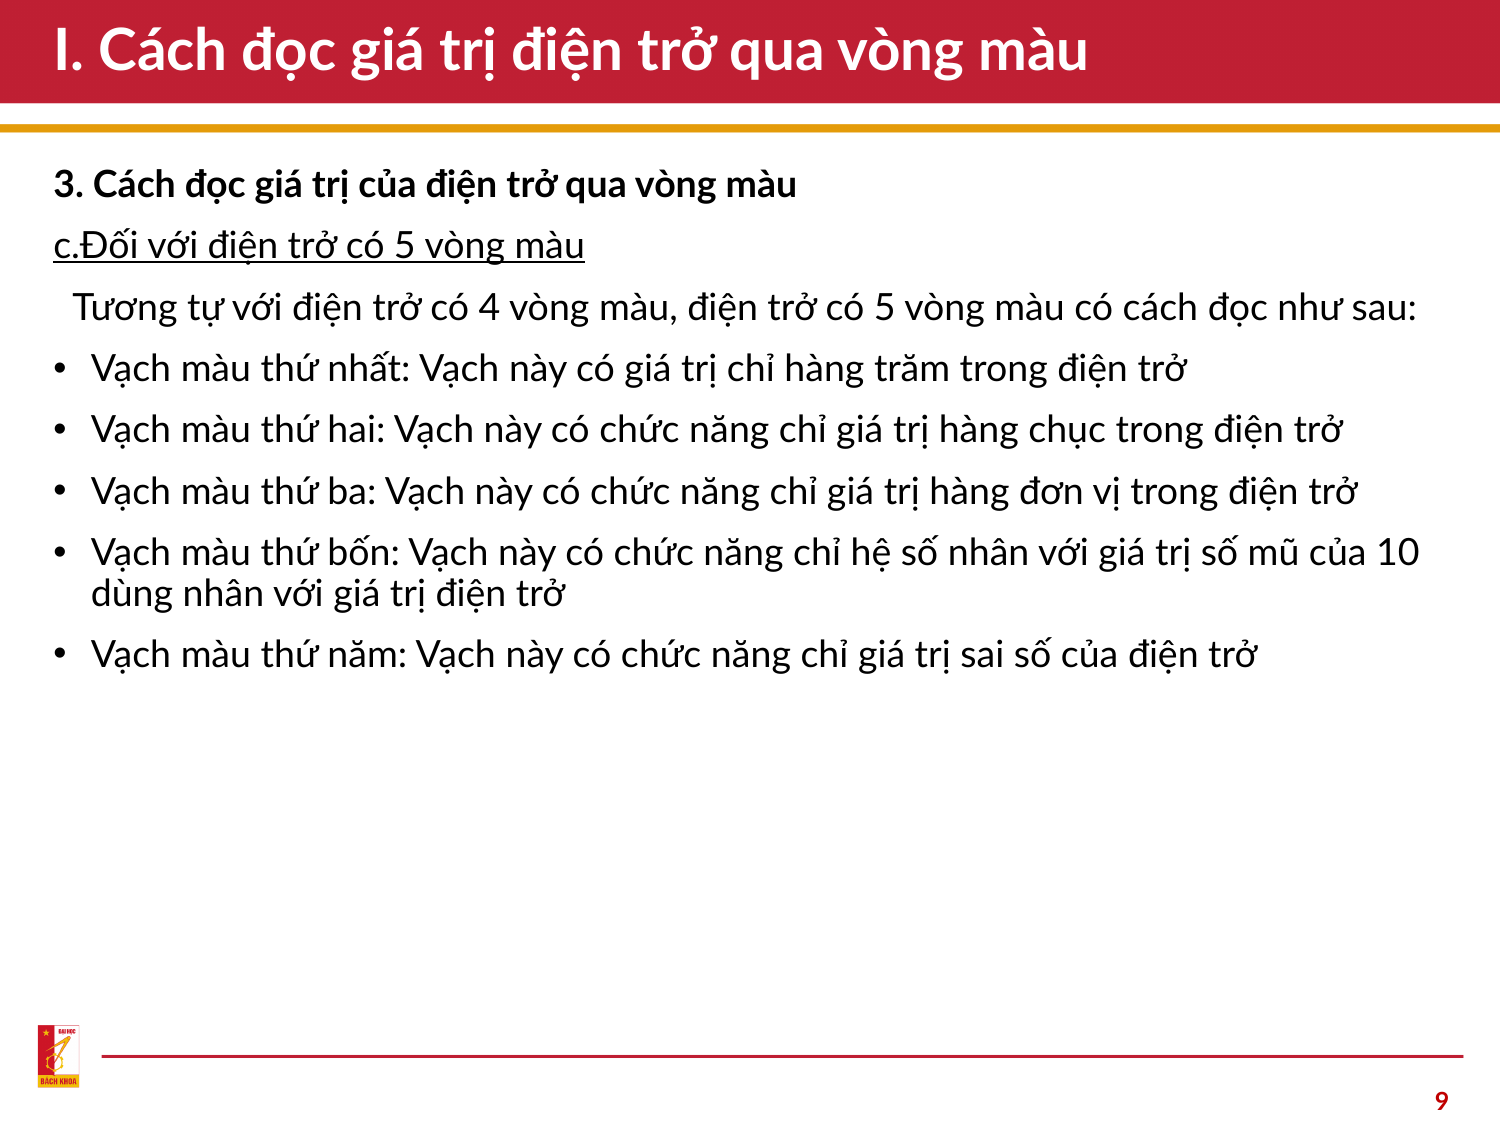

# I. Cách đọc giá trị điện trở qua vòng màu
3. Cách đọc giá trị của điện trở qua vòng màu
c.Đối với điện trở có 5 vòng màu
  Tương tự với điện trở có 4 vòng màu, điện trở có 5 vòng màu có cách đọc như sau:
Vạch màu thứ nhất: Vạch này có giá trị chỉ hàng trăm trong điện trở
Vạch màu thứ hai: Vạch này có chức năng chỉ giá trị hàng chục trong điện trở
Vạch màu thứ ba: Vạch này có chức năng chỉ giá trị hàng đơn vị trong điện trở
Vạch màu thứ bốn: Vạch này có chức năng chỉ hệ số nhân với giá trị số mũ của 10 dùng nhân với giá trị điện trở
Vạch màu thứ năm: Vạch này có chức năng chỉ giá trị sai số của điện trở

9